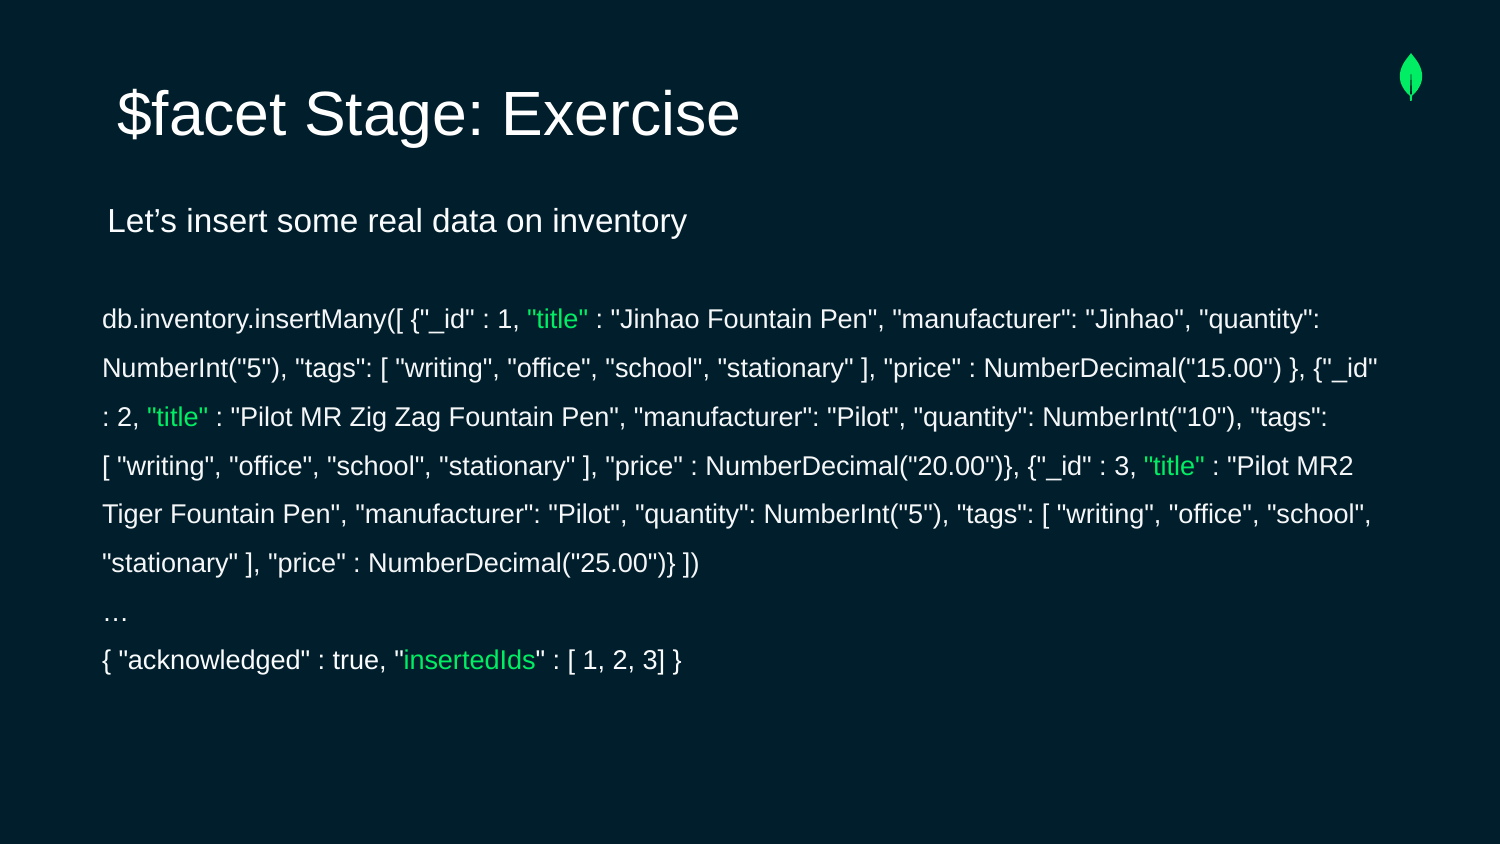

$facet Stage: Exercise
# Let’s insert some real data on inventory

db.inventory.insertMany([ {"_id" : 1, "title" : "Jinhao Fountain Pen", "manufacturer": "Jinhao", "quantity": NumberInt("5"), "tags": [ "writing", "office", "school", "stationary" ], "price" : NumberDecimal("15.00") }, {"_id" : 2, "title" : "Pilot MR Zig Zag Fountain Pen", "manufacturer": "Pilot", "quantity": NumberInt("10"), "tags": [ "writing", "office", "school", "stationary" ], "price" : NumberDecimal("20.00")}, {"_id" : 3, "title" : "Pilot MR2 Tiger Fountain Pen", "manufacturer": "Pilot", "quantity": NumberInt("5"), "tags": [ "writing", "office", "school", "stationary" ], "price" : NumberDecimal("25.00")} ])
…
{ "acknowledged" : true, "insertedIds" : [ 1, 2, 3] }